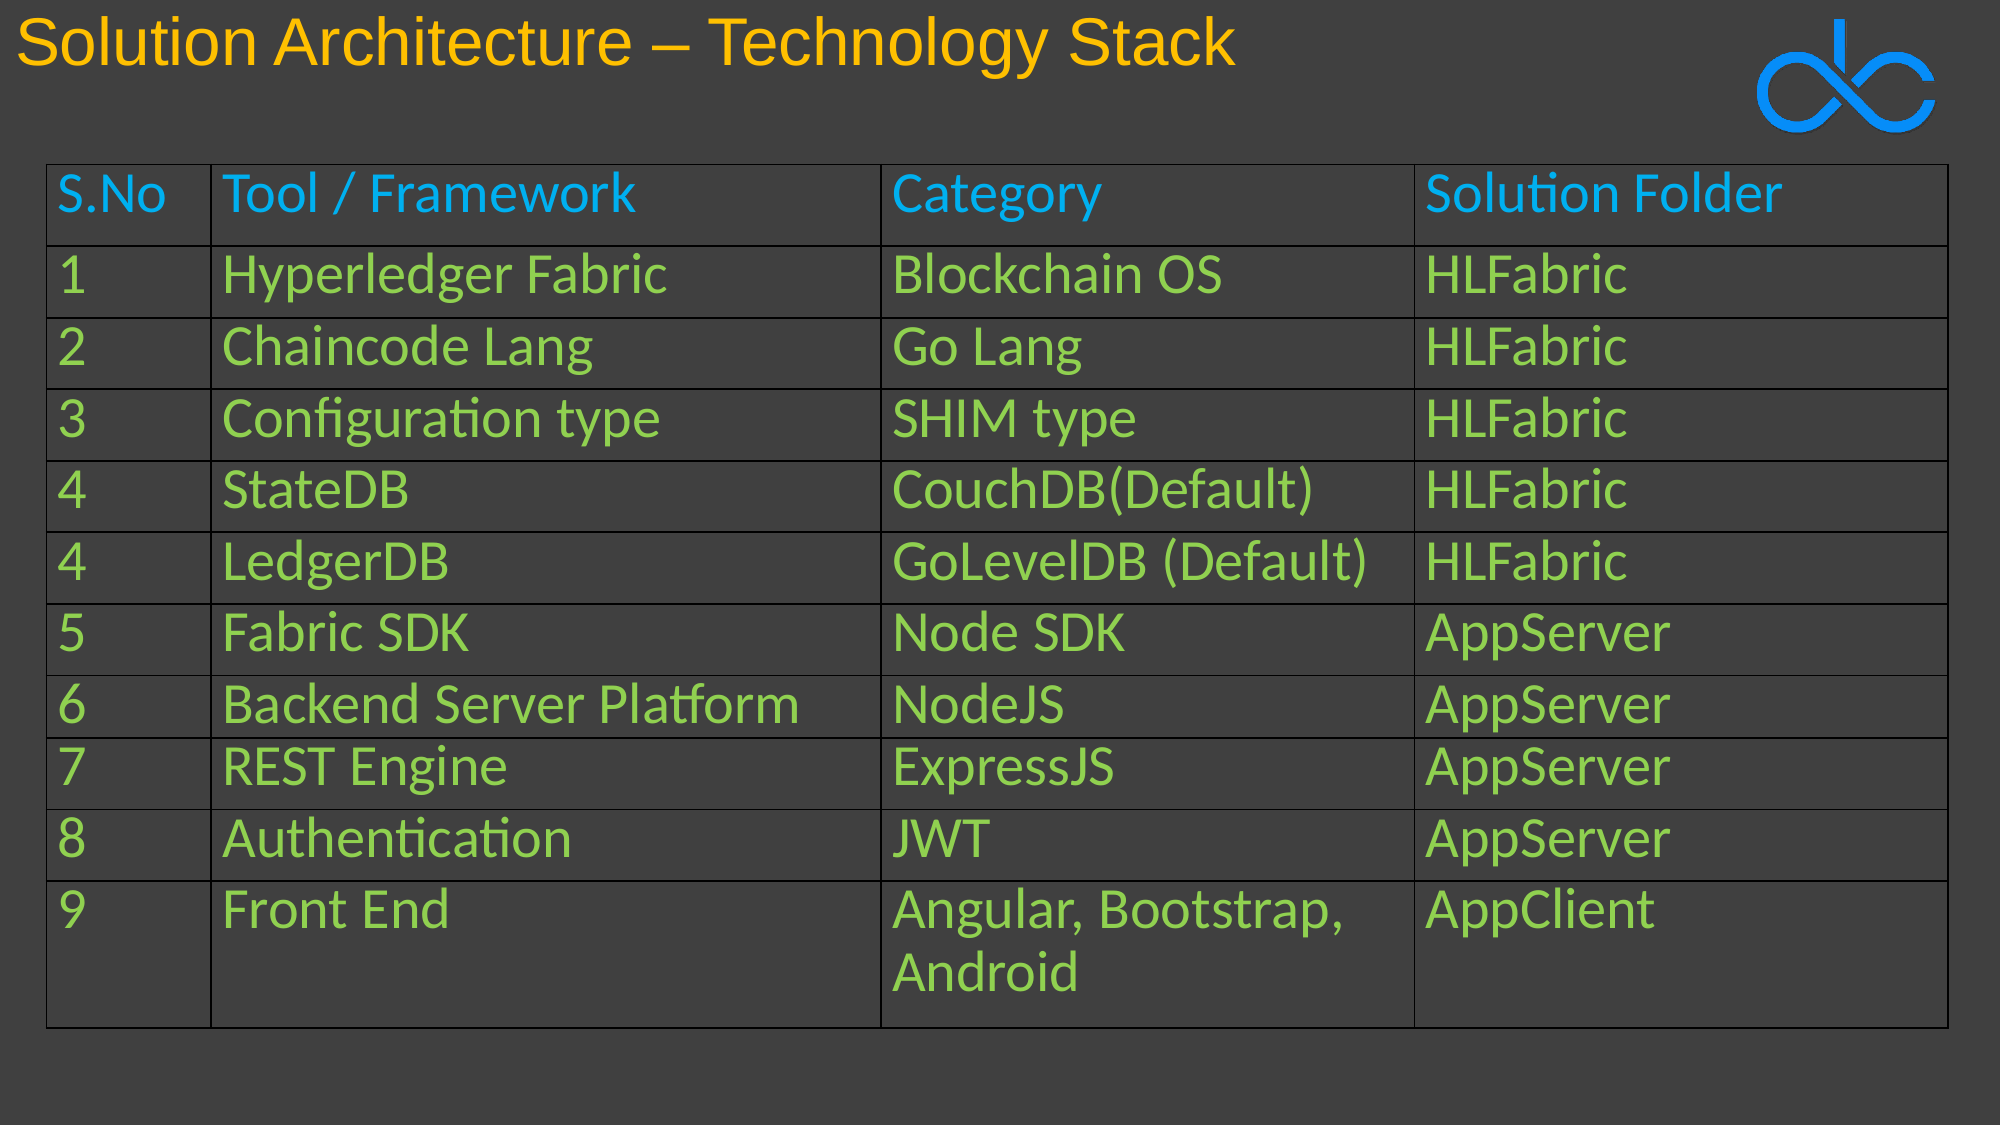

# Solution Architecture – Technology Stack
| S.No | Tool / Framework | Category | Solution Folder |
| --- | --- | --- | --- |
| 1 | Hyperledger Fabric | Blockchain OS | HLFabric |
| 2 | Chaincode Lang | Go Lang | HLFabric |
| 3 | Configuration type | SHIM type | HLFabric |
| 4 | StateDB | CouchDB(Default) | HLFabric |
| 4 | LedgerDB | GoLevelDB (Default) | HLFabric |
| 5 | Fabric SDK | Node SDK | AppServer |
| 6 | Backend Server Platform | NodeJS | AppServer |
| 7 | REST Engine | ExpressJS | AppServer |
| 8 | Authentication | JWT | AppServer |
| 9 | Front End | Angular, Bootstrap, Android | AppClient |